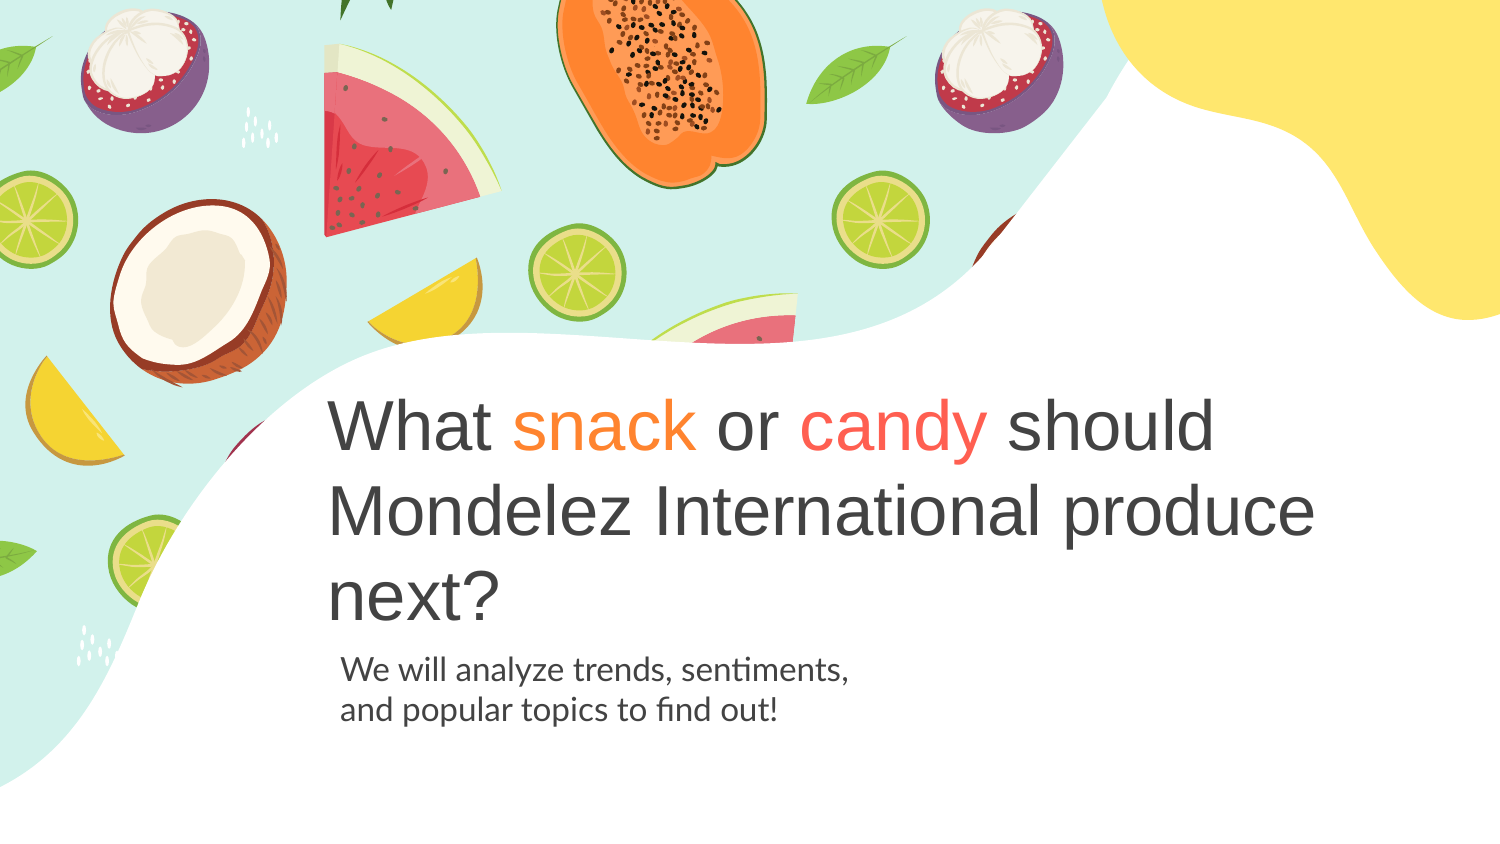

# What snack or candy should Mondelez International produce next?
We will analyze trends, sentiments, and popular topics to find out!